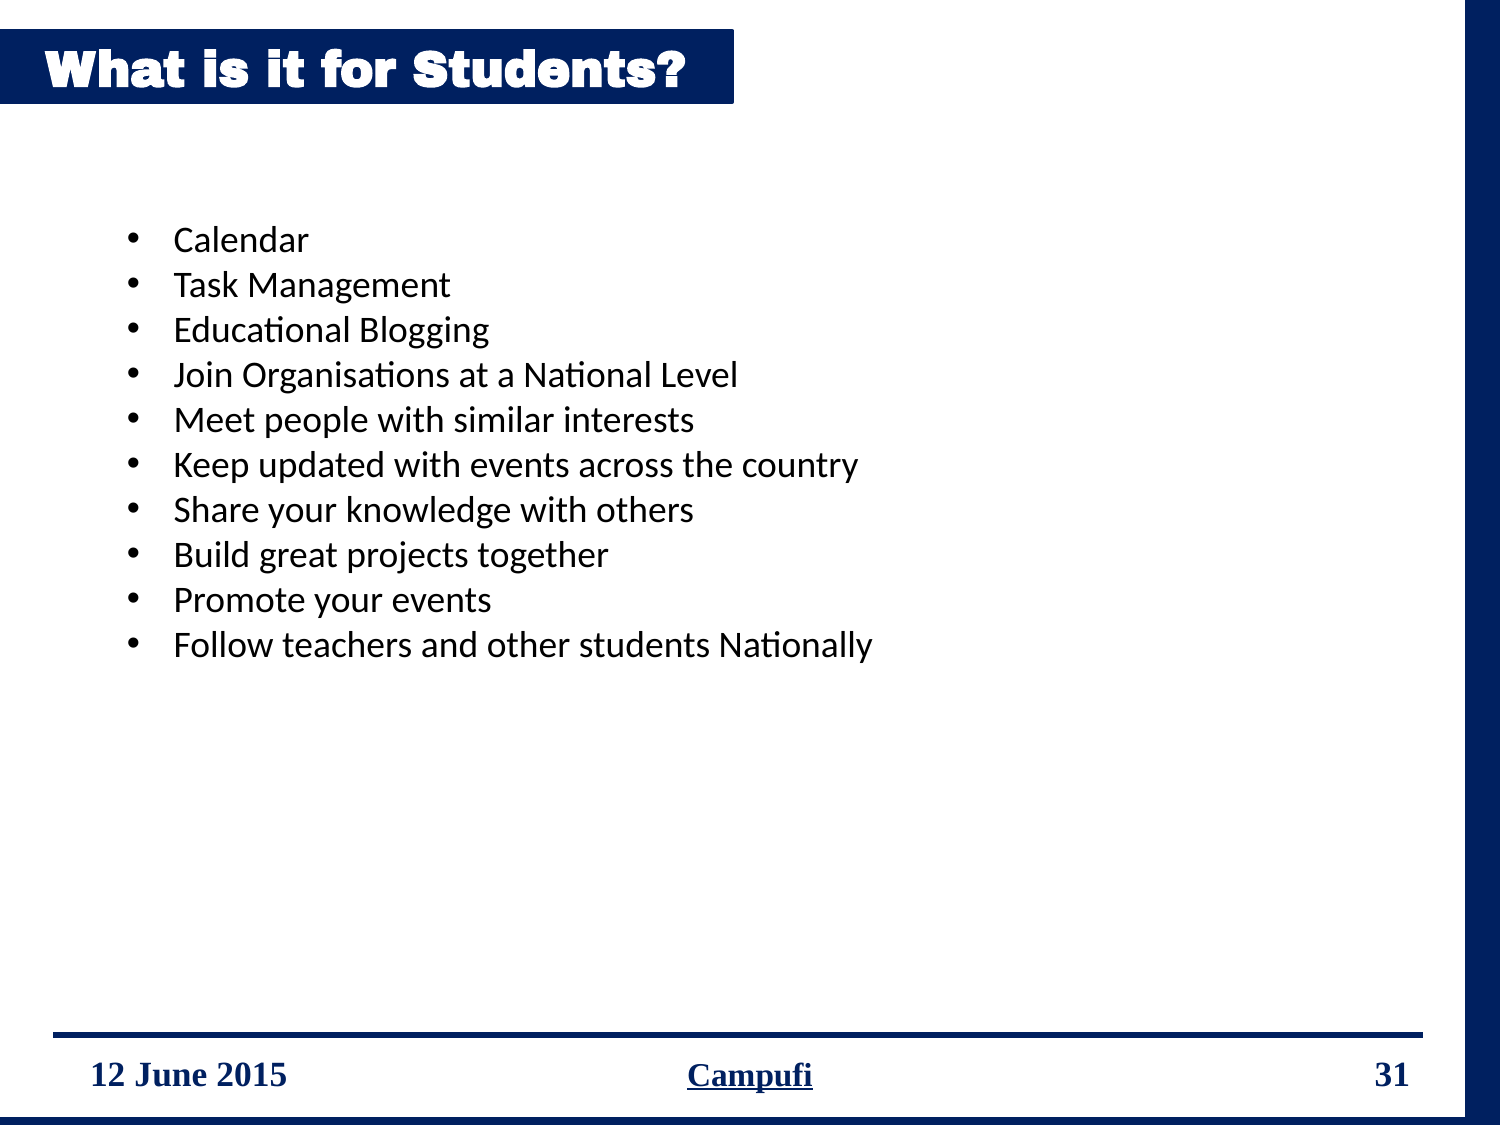

What is it for Students?

Calendar
Task Management
Educational Blogging
Join Organisations at a National Level
Meet people with similar interests
Keep updated with events across the country
Share your knowledge with others
Build great projects together
Promote your events
Follow teachers and other students Nationally

12 June 2015
Campufi
31